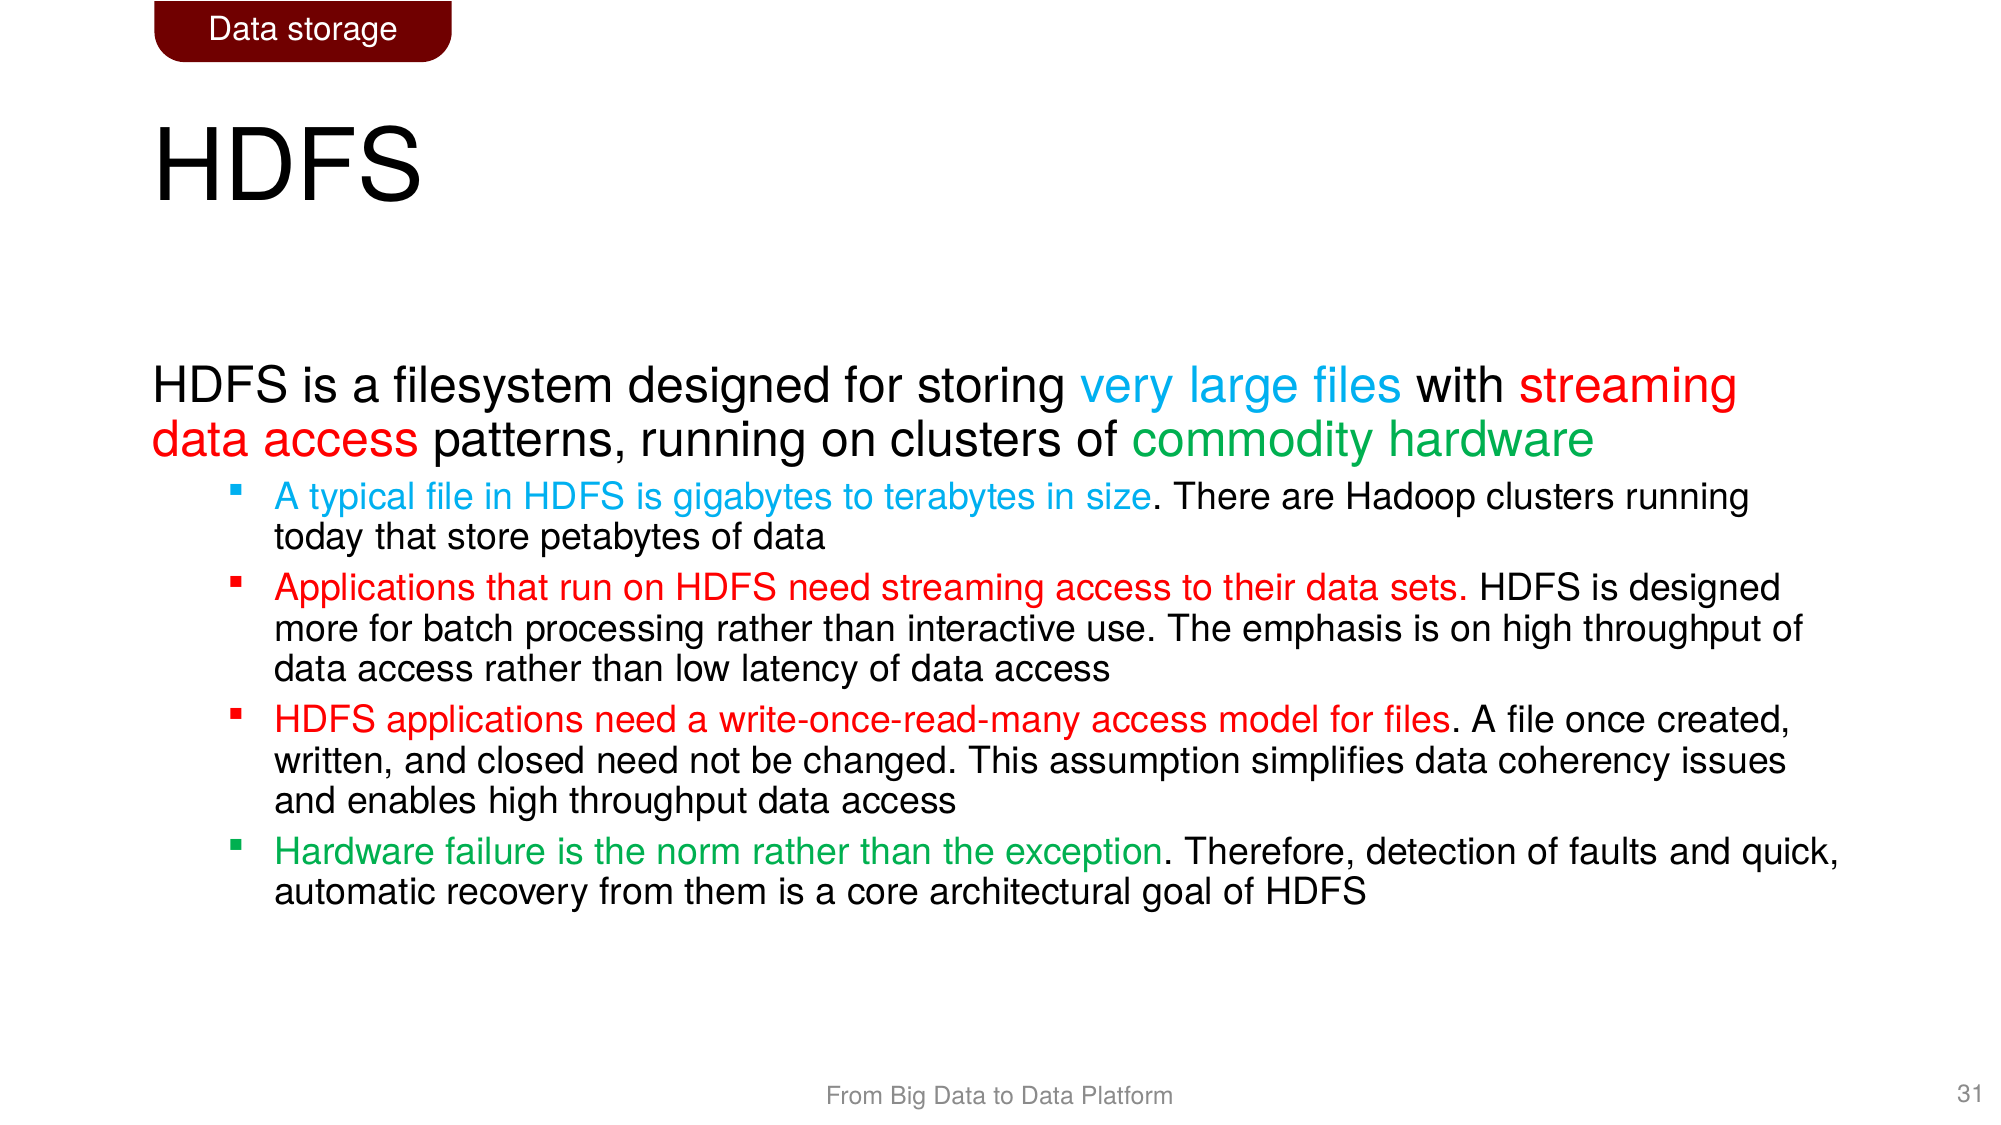

Data storage
# HDFS
HDFS is a filesystem designed for storing very large files with streaming data access patterns, running on clusters of commodity hardware
A typical file in HDFS is gigabytes to terabytes in size. There are Hadoop clusters running today that store petabytes of data
Applications that run on HDFS need streaming access to their data sets. HDFS is designed more for batch processing rather than interactive use. The emphasis is on high throughput of data access rather than low latency of data access
HDFS applications need a write-once-read-many access model for files. A file once created, written, and closed need not be changed. This assumption simplifies data coherency issues and enables high throughput data access
Hardware failure is the norm rather than the exception. Therefore, detection of faults and quick, automatic recovery from them is a core architectural goal of HDFS
31